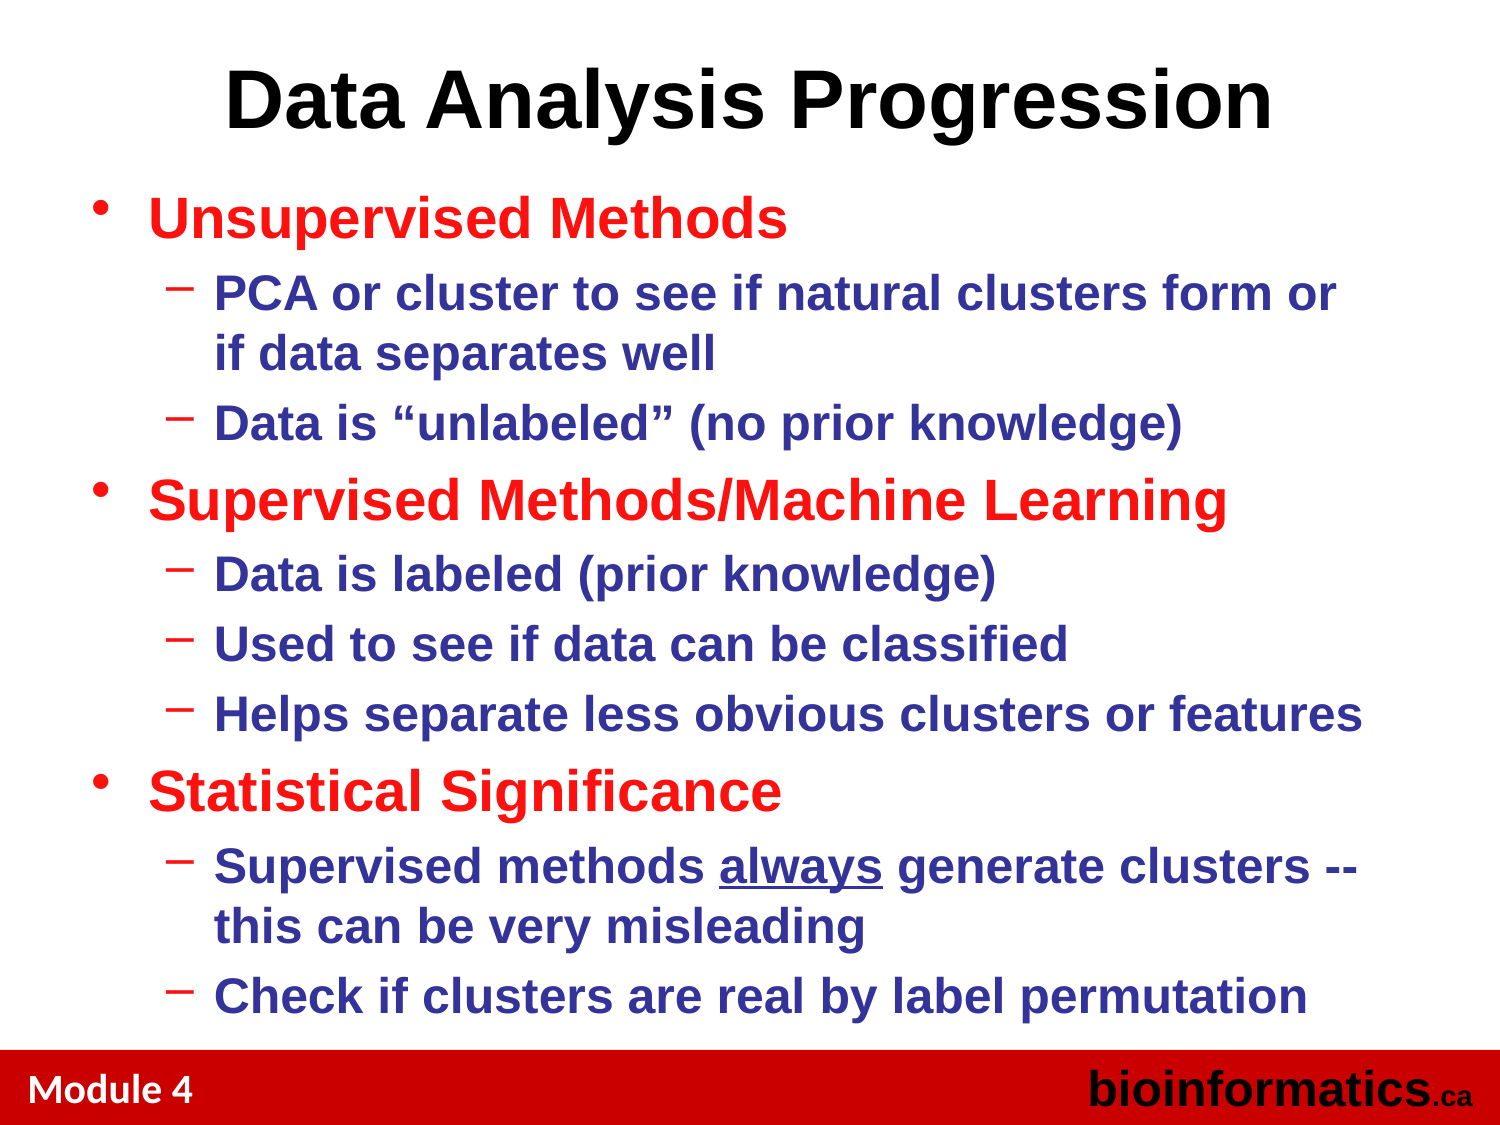

# Data Analysis Progression
Unsupervised Methods
PCA or cluster to see if natural clusters form or if data separates well
Data is “unlabeled” (no prior knowledge)
Supervised Methods/Machine Learning
Data is labeled (prior knowledge)
Used to see if data can be classified
Helps separate less obvious clusters or features
Statistical Significance
Supervised methods always generate clusters -- this can be very misleading
Check if clusters are real by label permutation